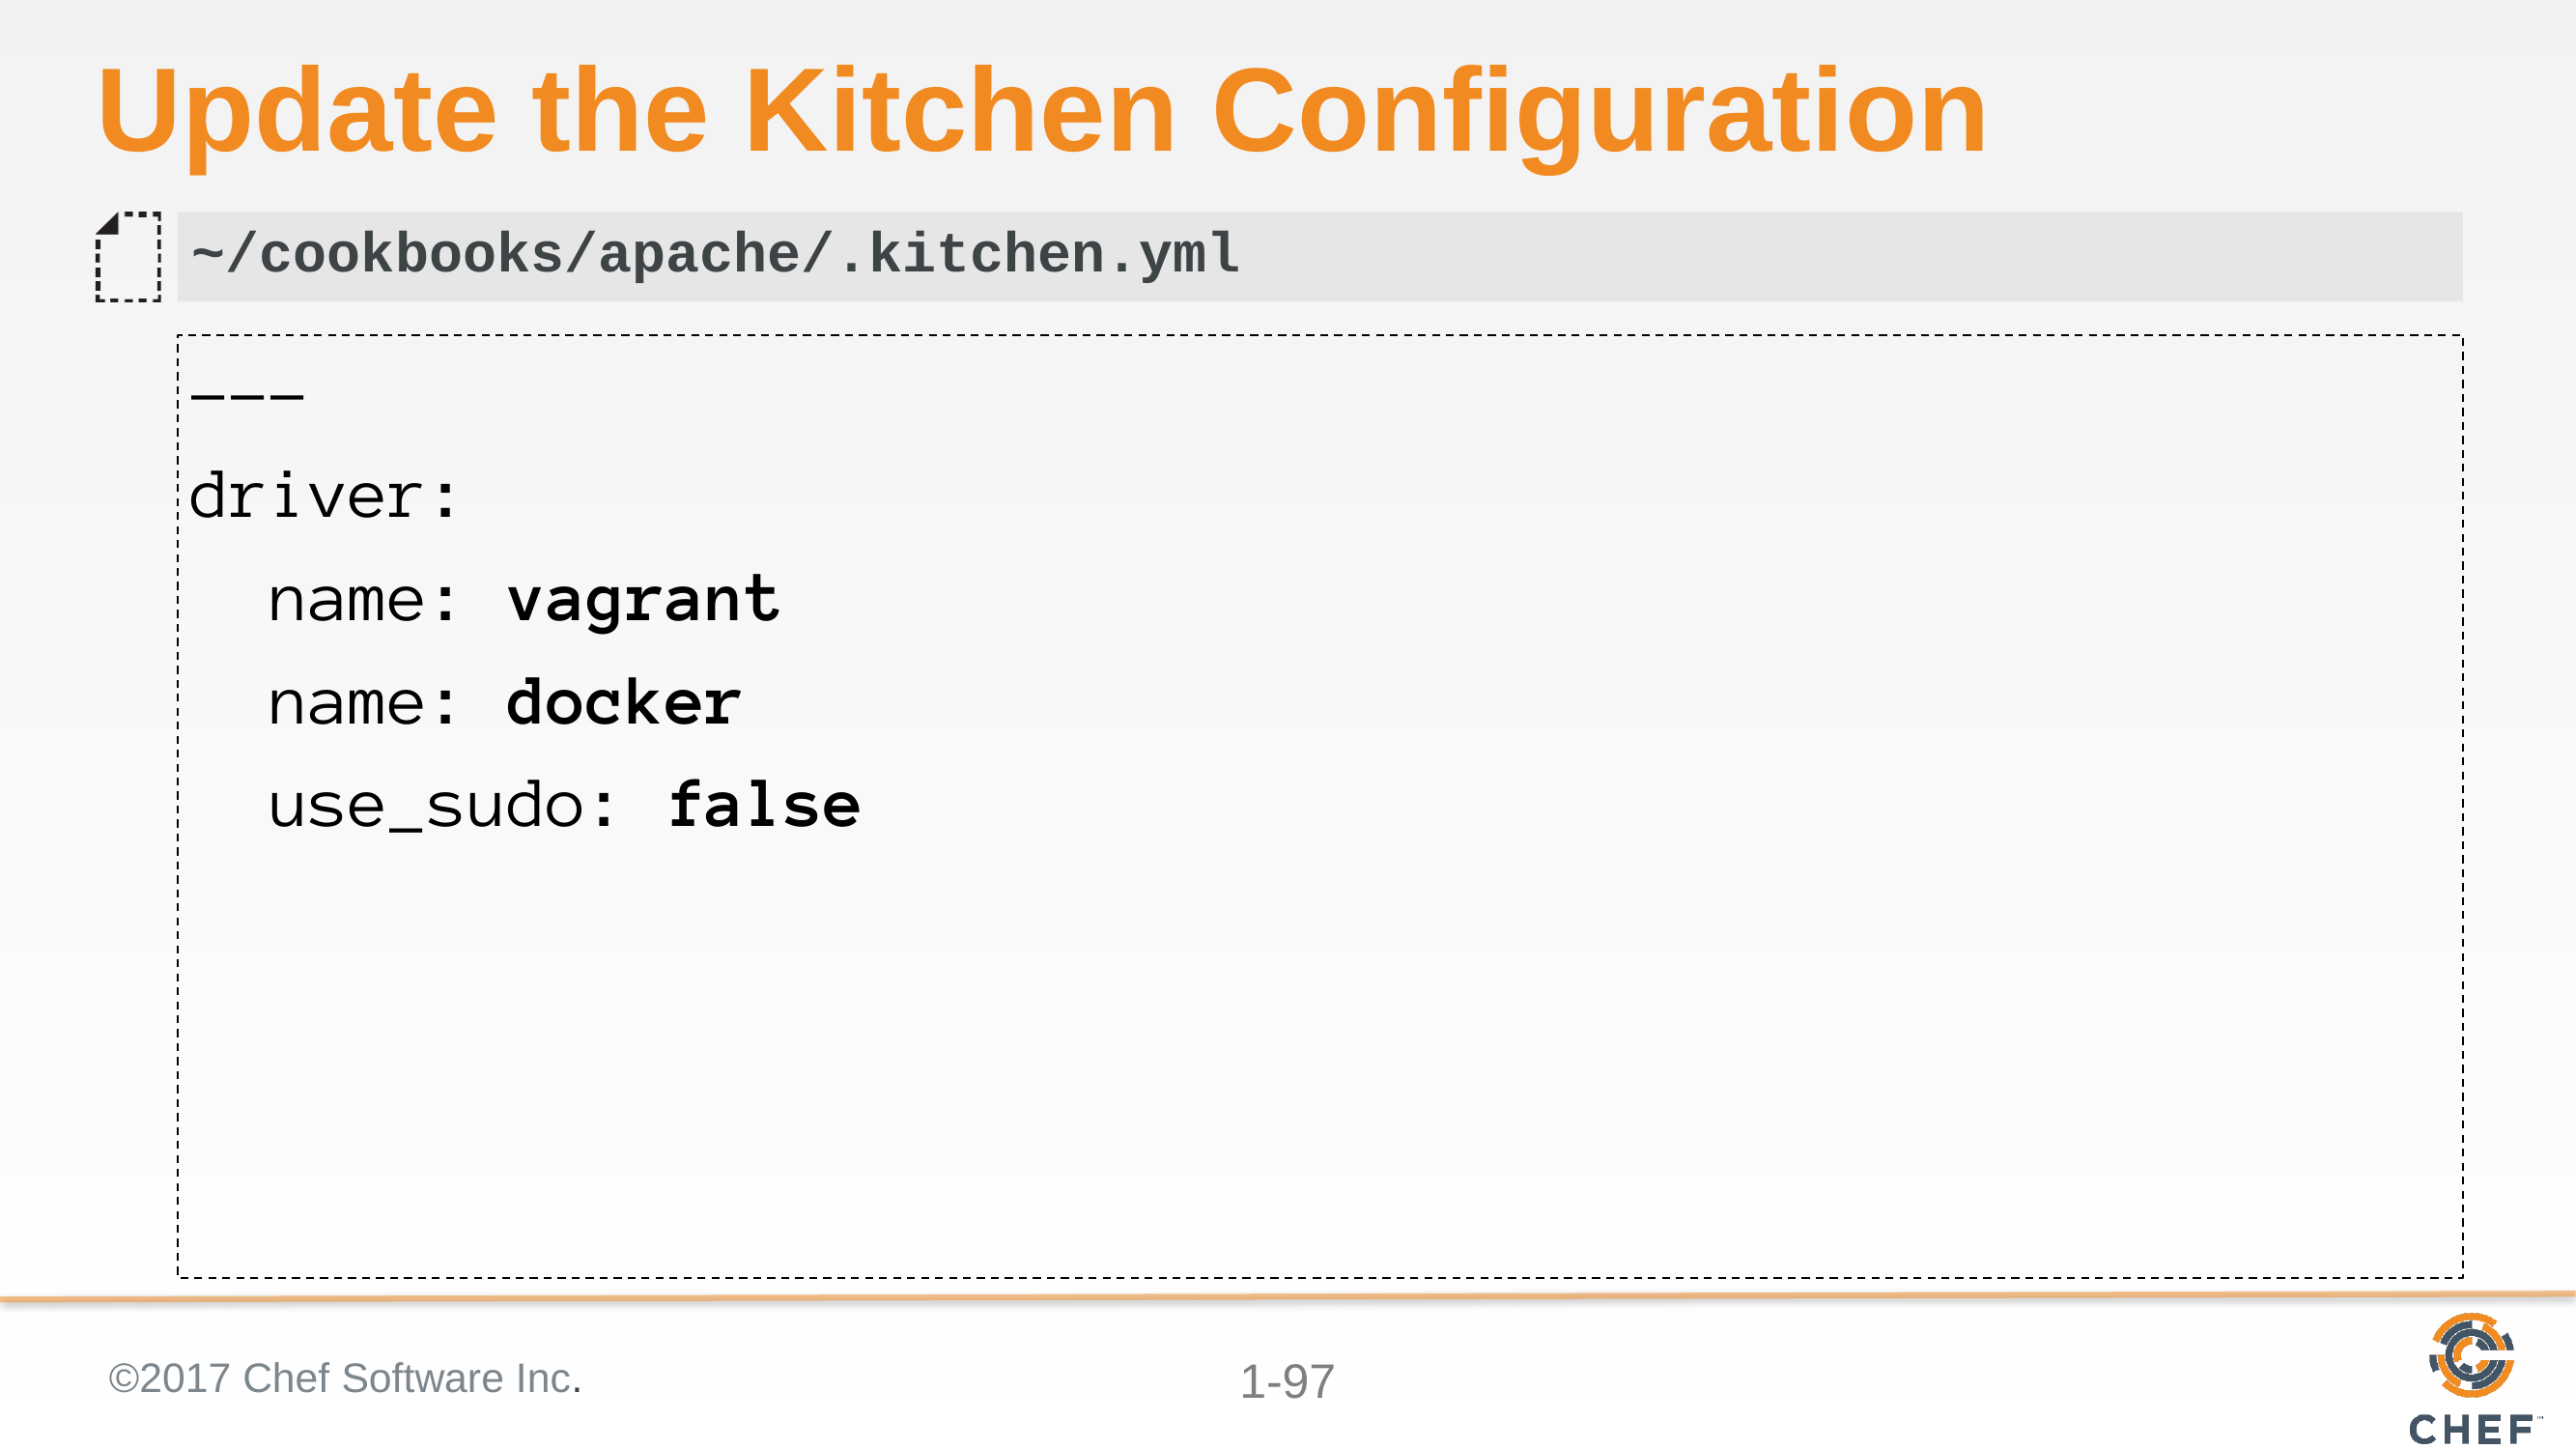

# Update the Kitchen Configuration
~/cookbooks/apache/.kitchen.yml
---
driver:
  name: vagrant
  name: docker
  use_sudo: false